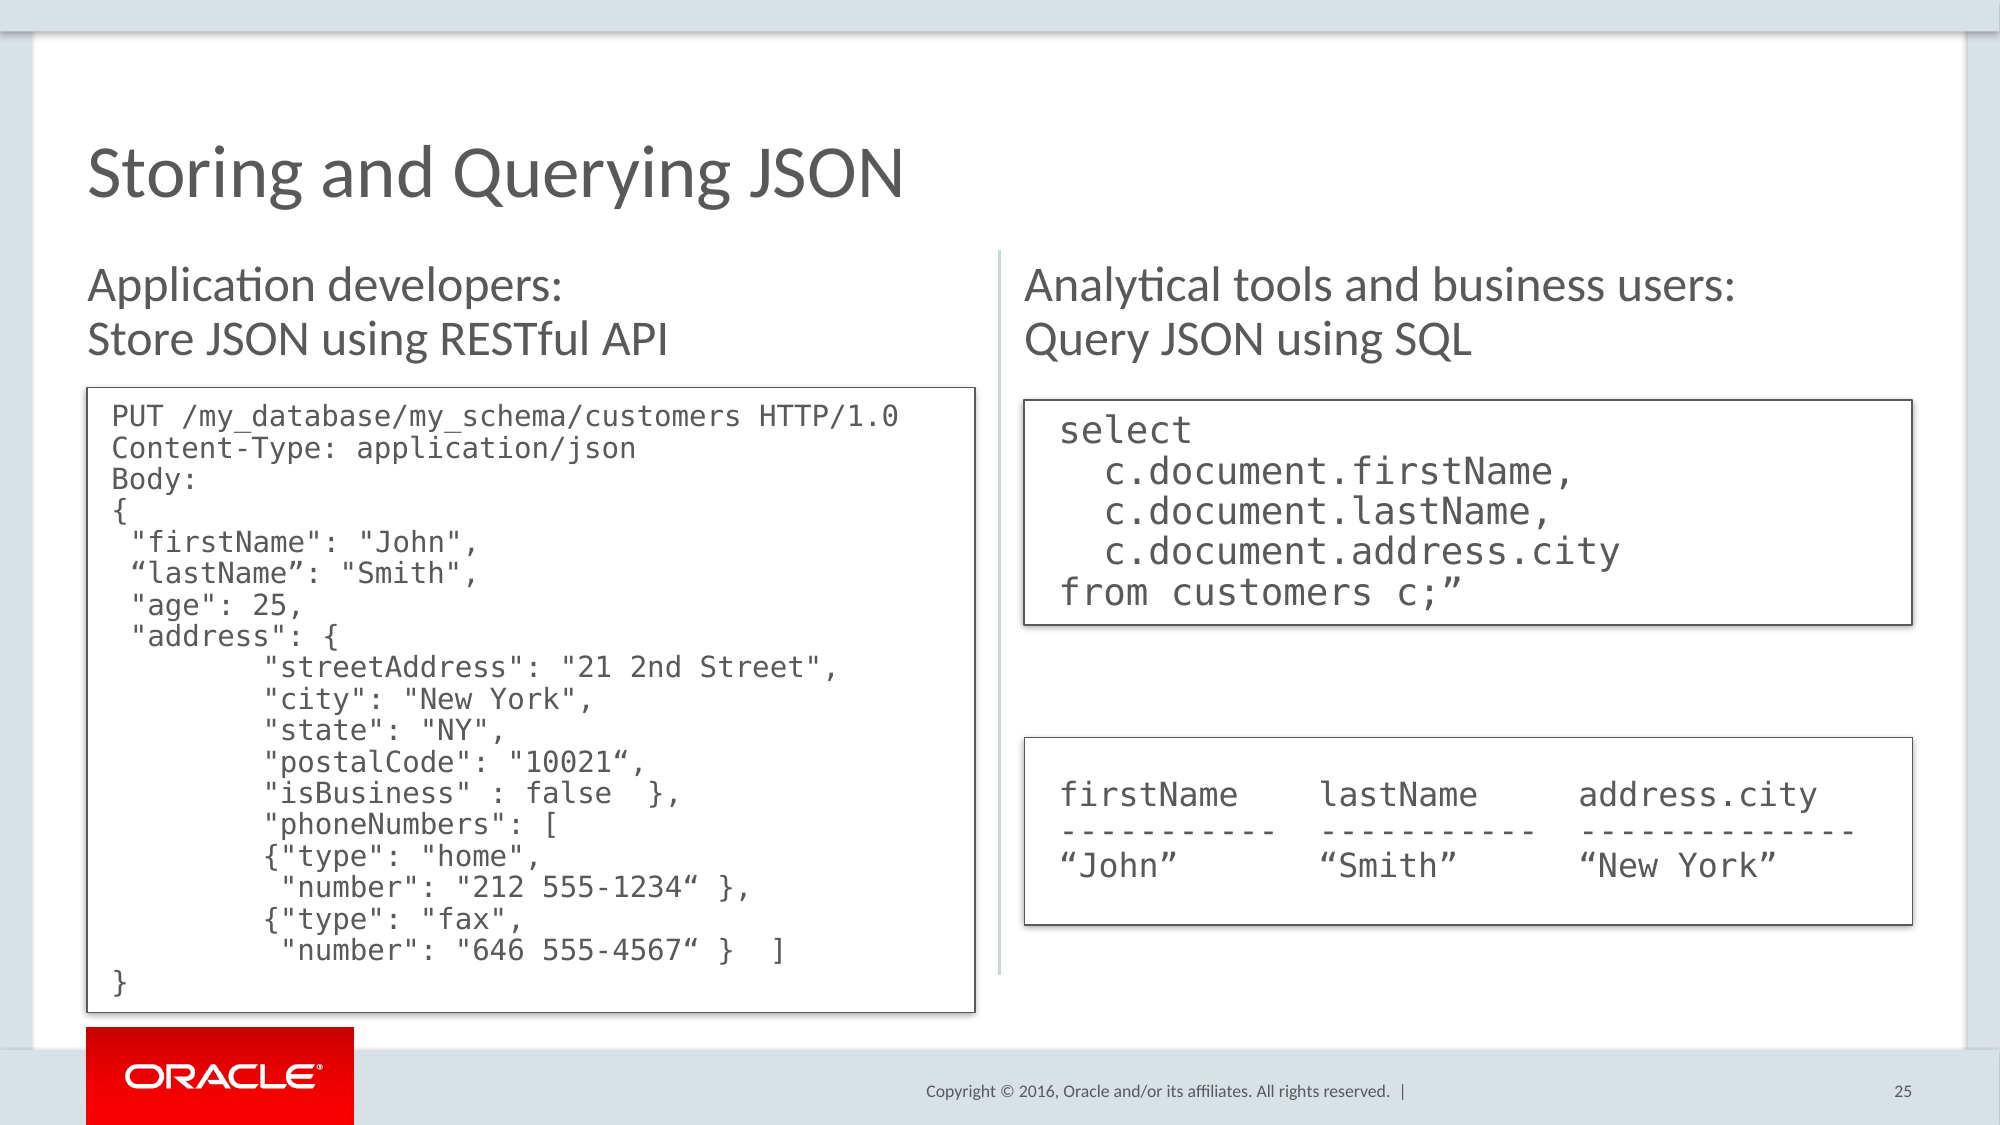

# Storing and Querying JSON
Application developers:
Store JSON using RESTful API
Analytical tools and business users:
Query JSON using SQL
PUT /my_database/my_schema/customers HTTP/1.0
Content-Type: application/json
Body:
{
	 "firstName": "John",
 “lastName”: "Smith",
 "age": 25,
 "address": {
	"streetAddress": "21 2nd Street",
	"city": "New York",
  	"state": "NY",
	"postalCode": "10021“,
	"isBusiness" : false  },
   	"phoneNumbers": [
	{"type": "home",
	 "number": "212 555-1234“ },
	{"type": "fax",
	 "number": "646 555-4567“ }  ]
}
select
  c.document.firstName,
  c.document.lastName,
  c.document.address.city
from customers c;”
firstName    lastName     address.city
-----------  -----------  --------------
“John”       “Smith”      “New York”
25